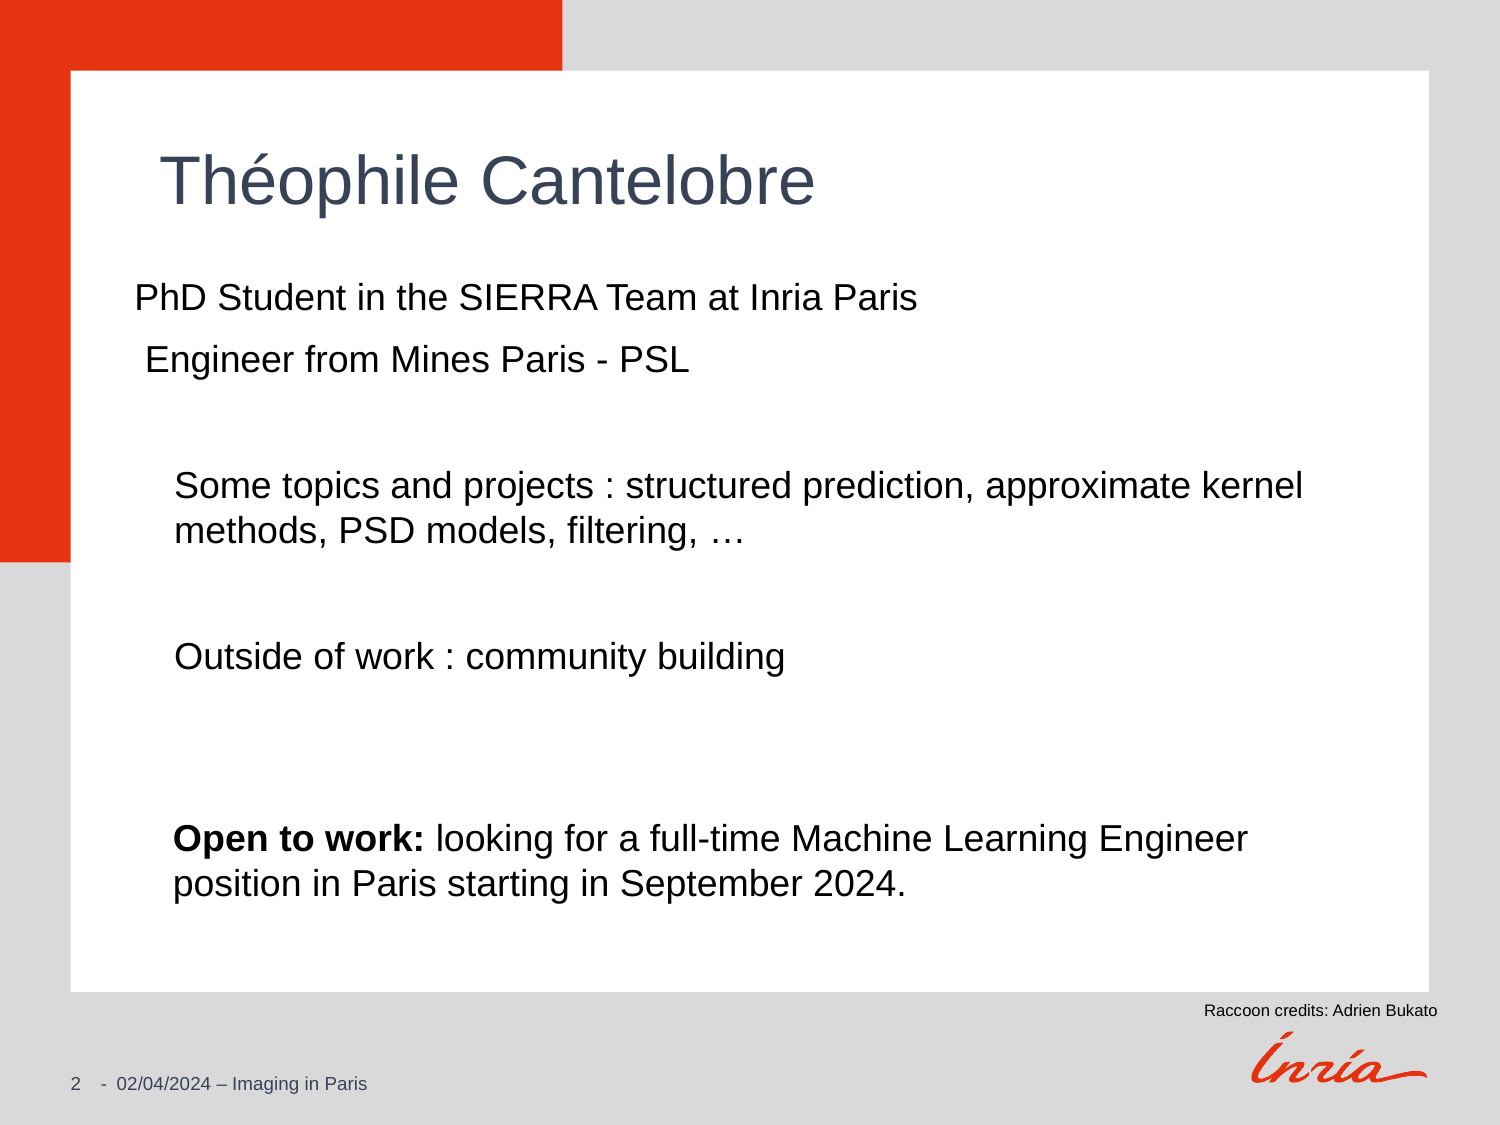

#
Théophile Cantelobre
PhD Student in the SIERRA Team at Inria Paris
Engineer from Mines Paris - PSL
Some topics and projects : structured prediction, approximate kernel methods, PSD models, filtering, …
Outside of work : community building
Open to work: looking for a full-time Machine Learning Engineer position in Paris starting in September 2024.
Raccoon credits: Adrien Bukato
2
-
02/04/2024 – Imaging in Paris